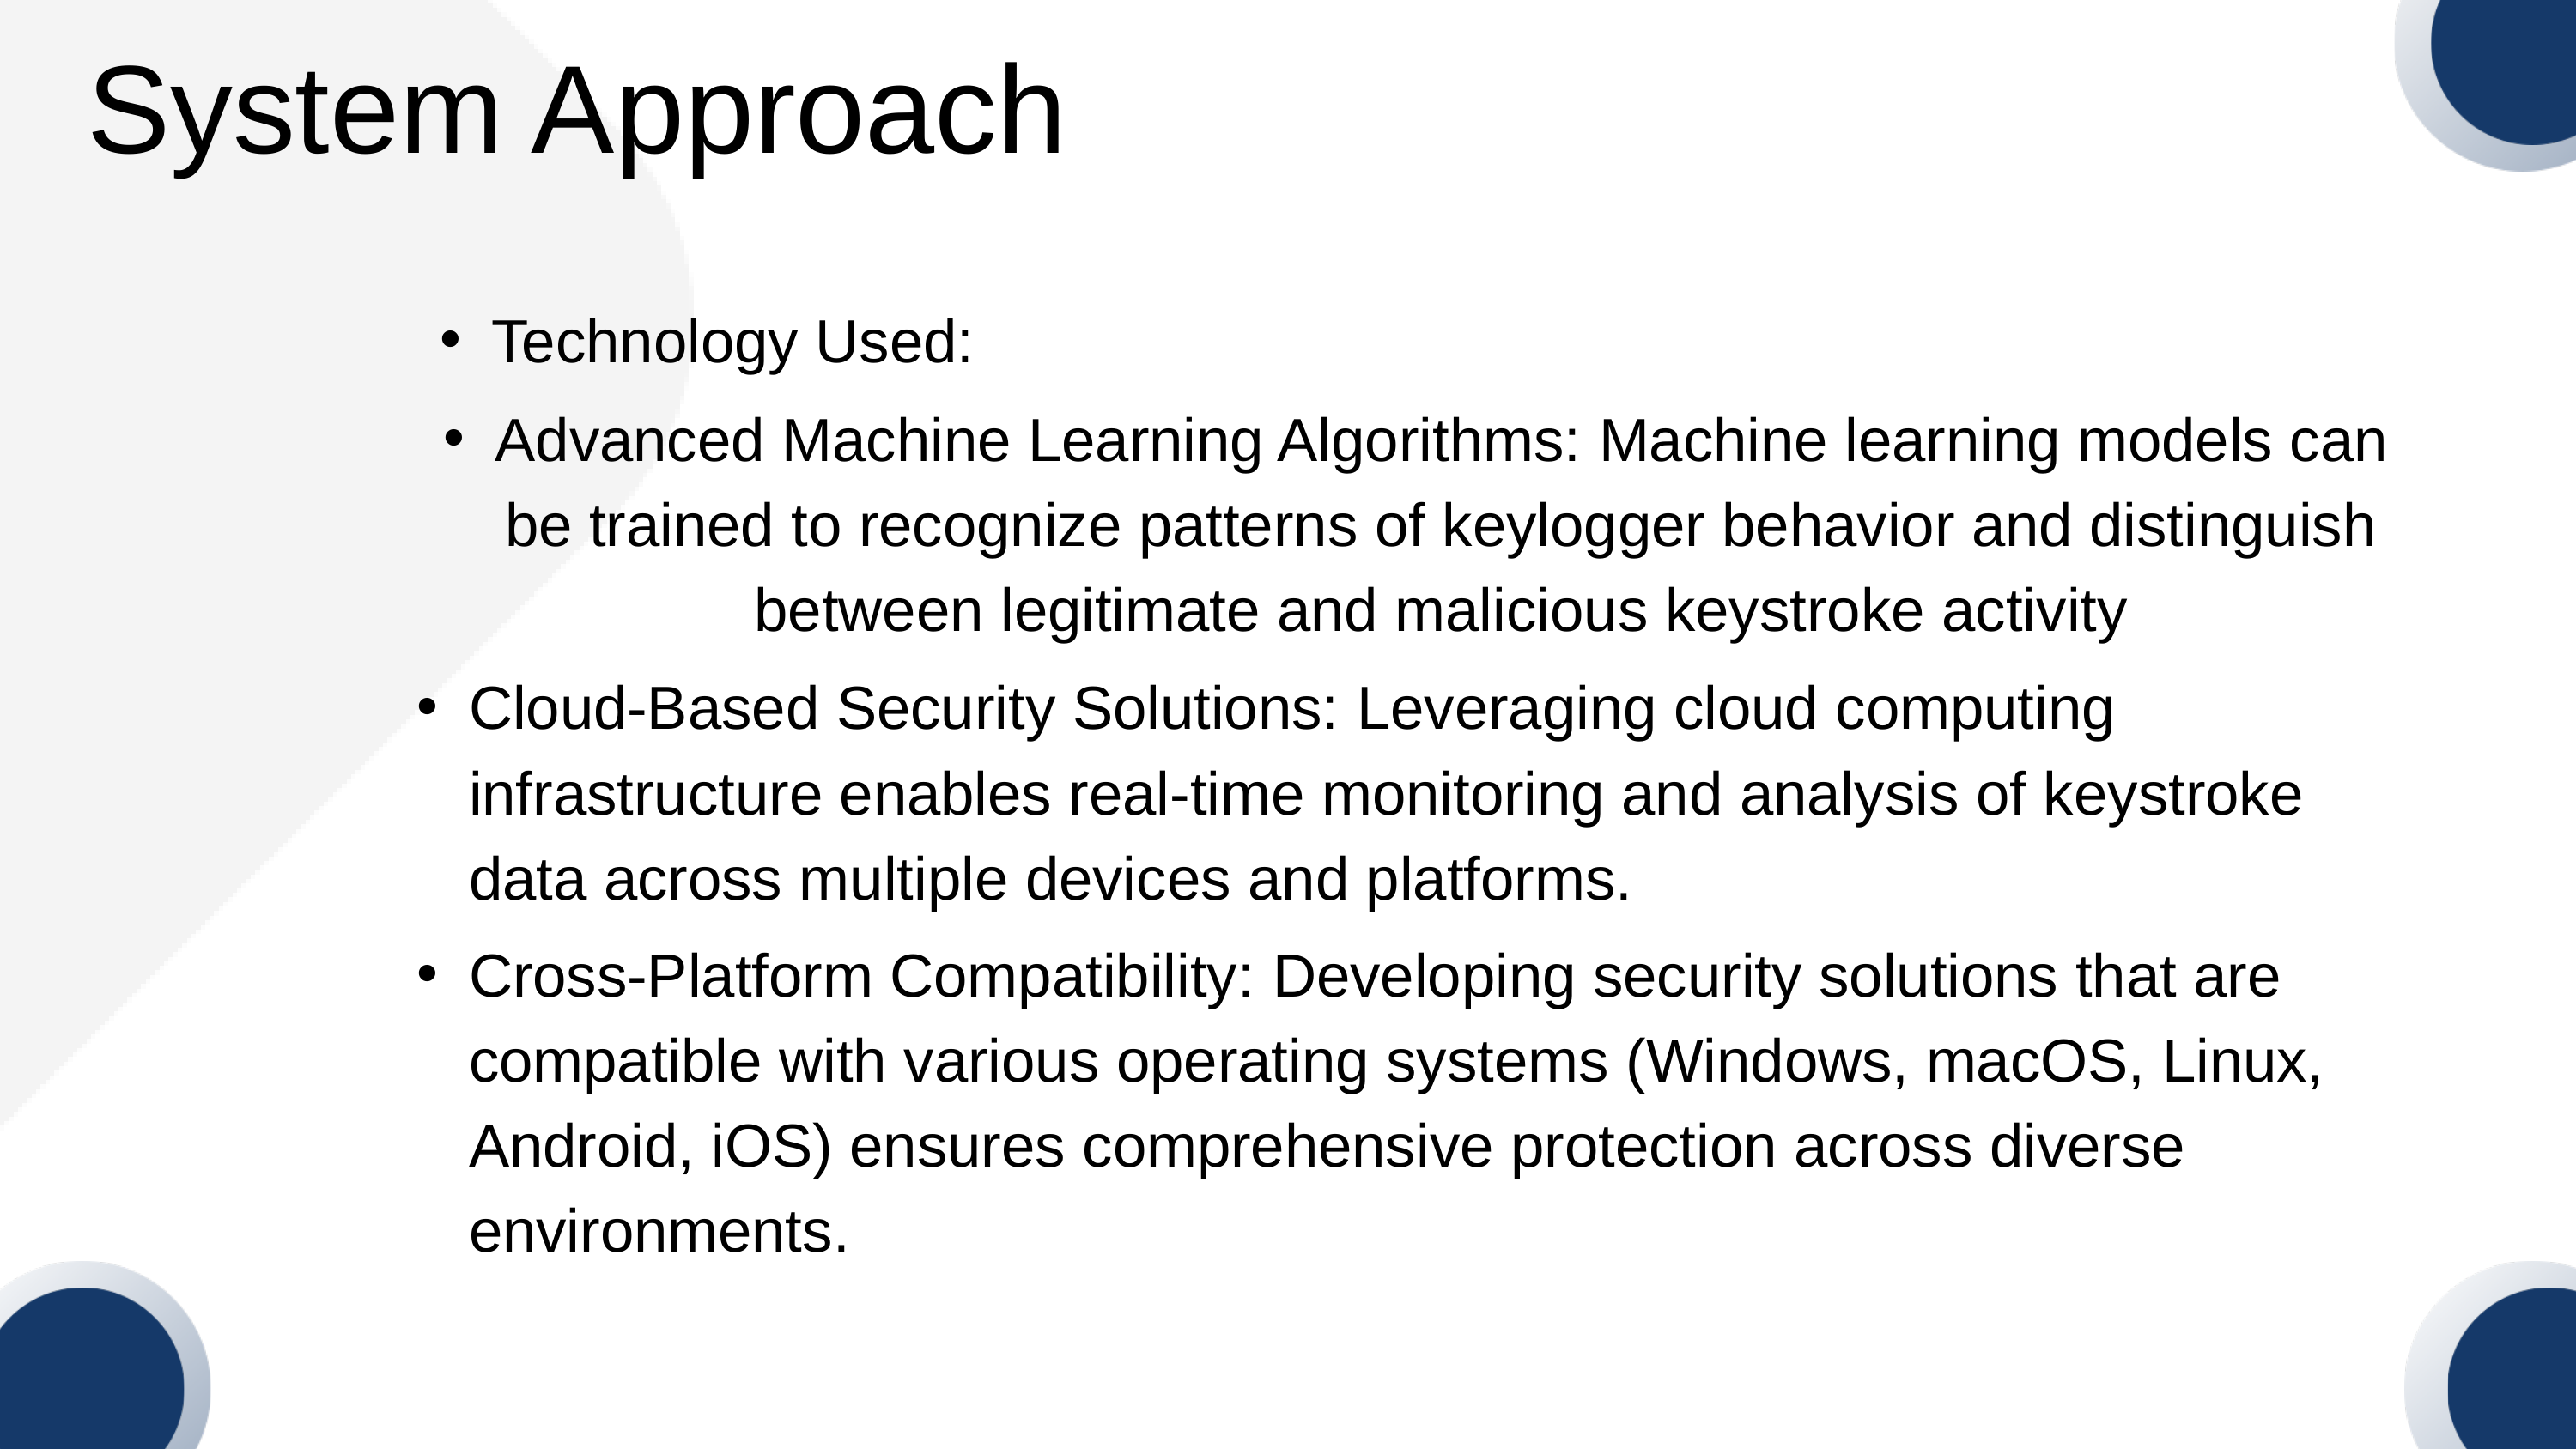

System Approach
Technology Used:
Advanced Machine Learning Algorithms: Machine learning models can be trained to recognize patterns of keylogger behavior and distinguish between legitimate and malicious keystroke activity
Cloud-Based Security Solutions: Leveraging cloud computing infrastructure enables real-time monitoring and analysis of keystroke data across multiple devices and platforms.
Cross-Platform Compatibility: Developing security solutions that are compatible with various operating systems (Windows, macOS, Linux, Android, iOS) ensures comprehensive protection across diverse environments.